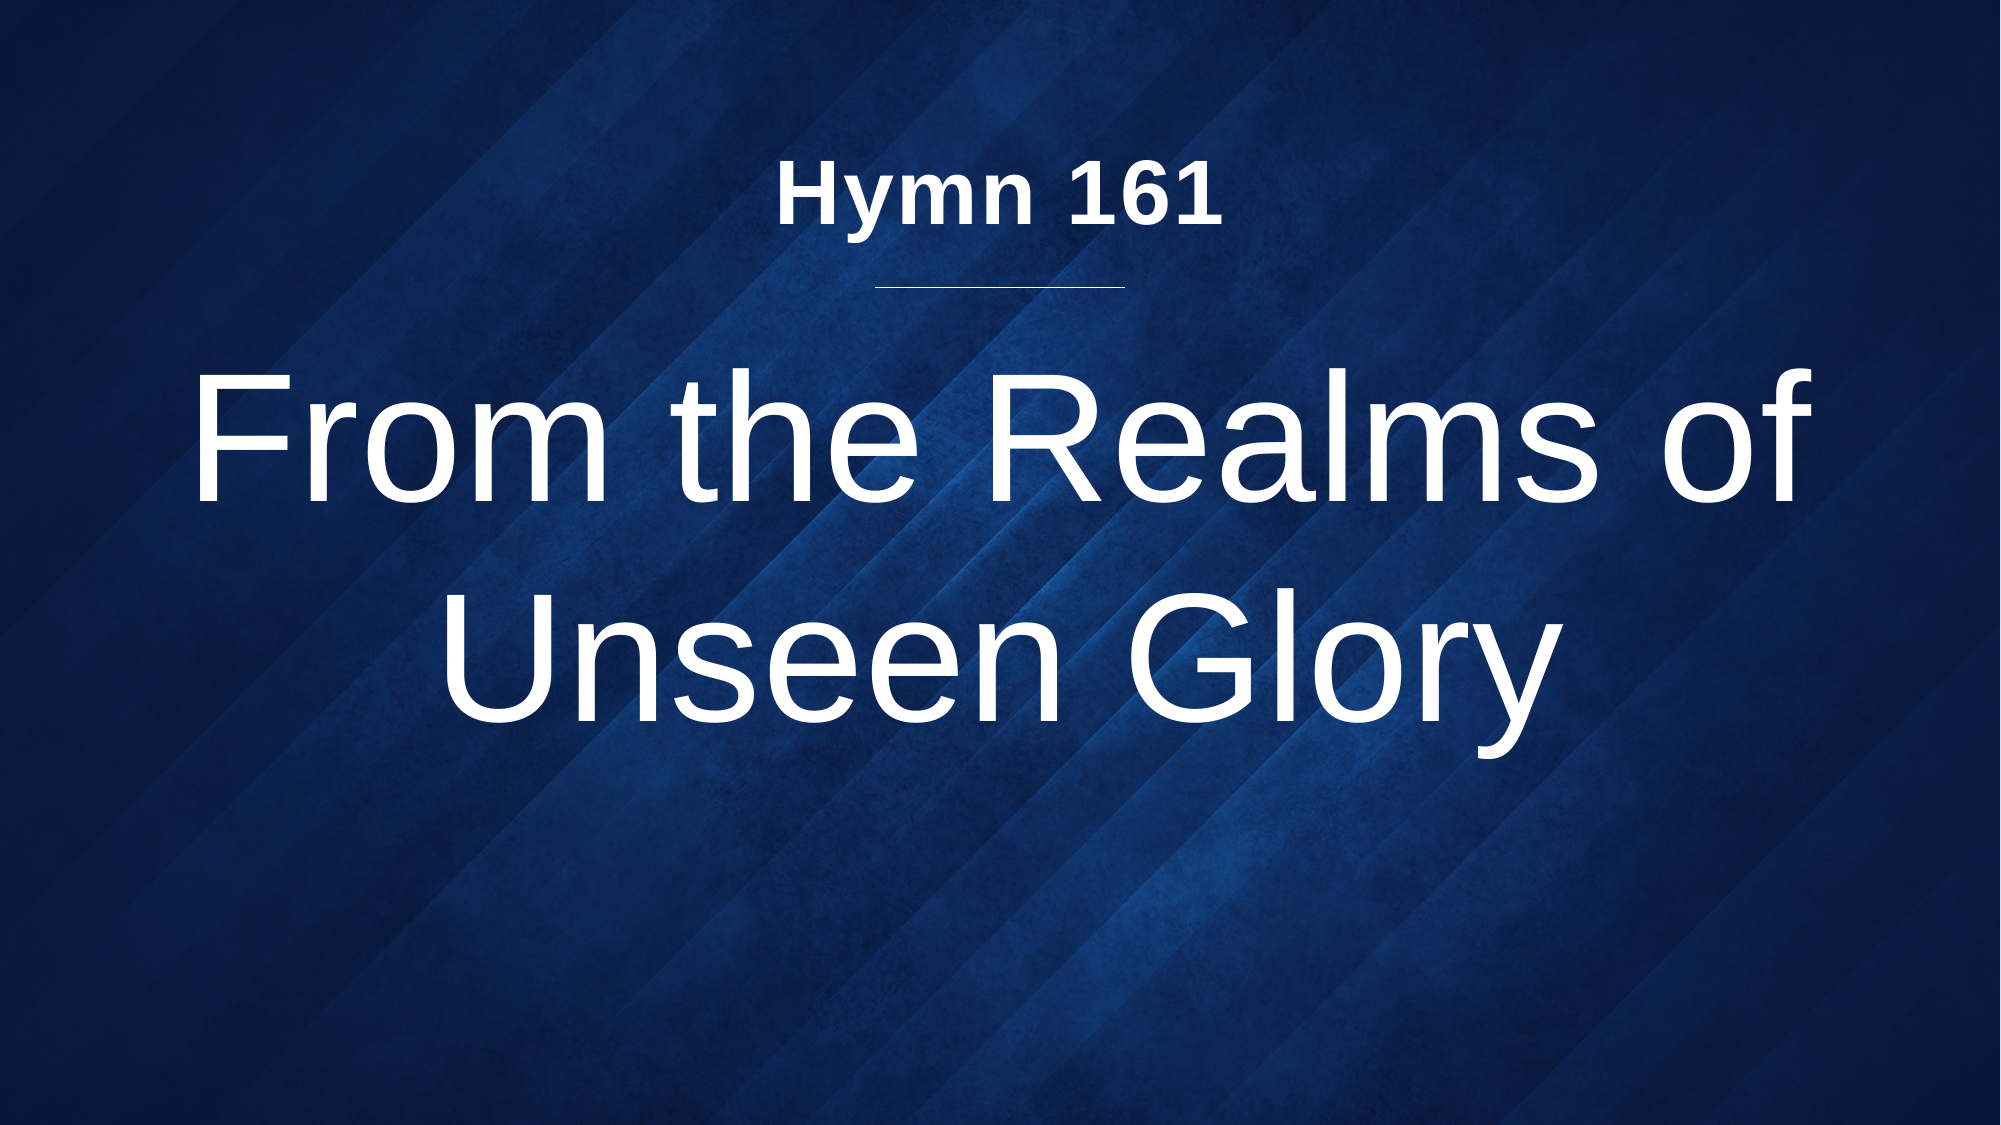

Hymn 161
# From the Realms of Unseen Glory